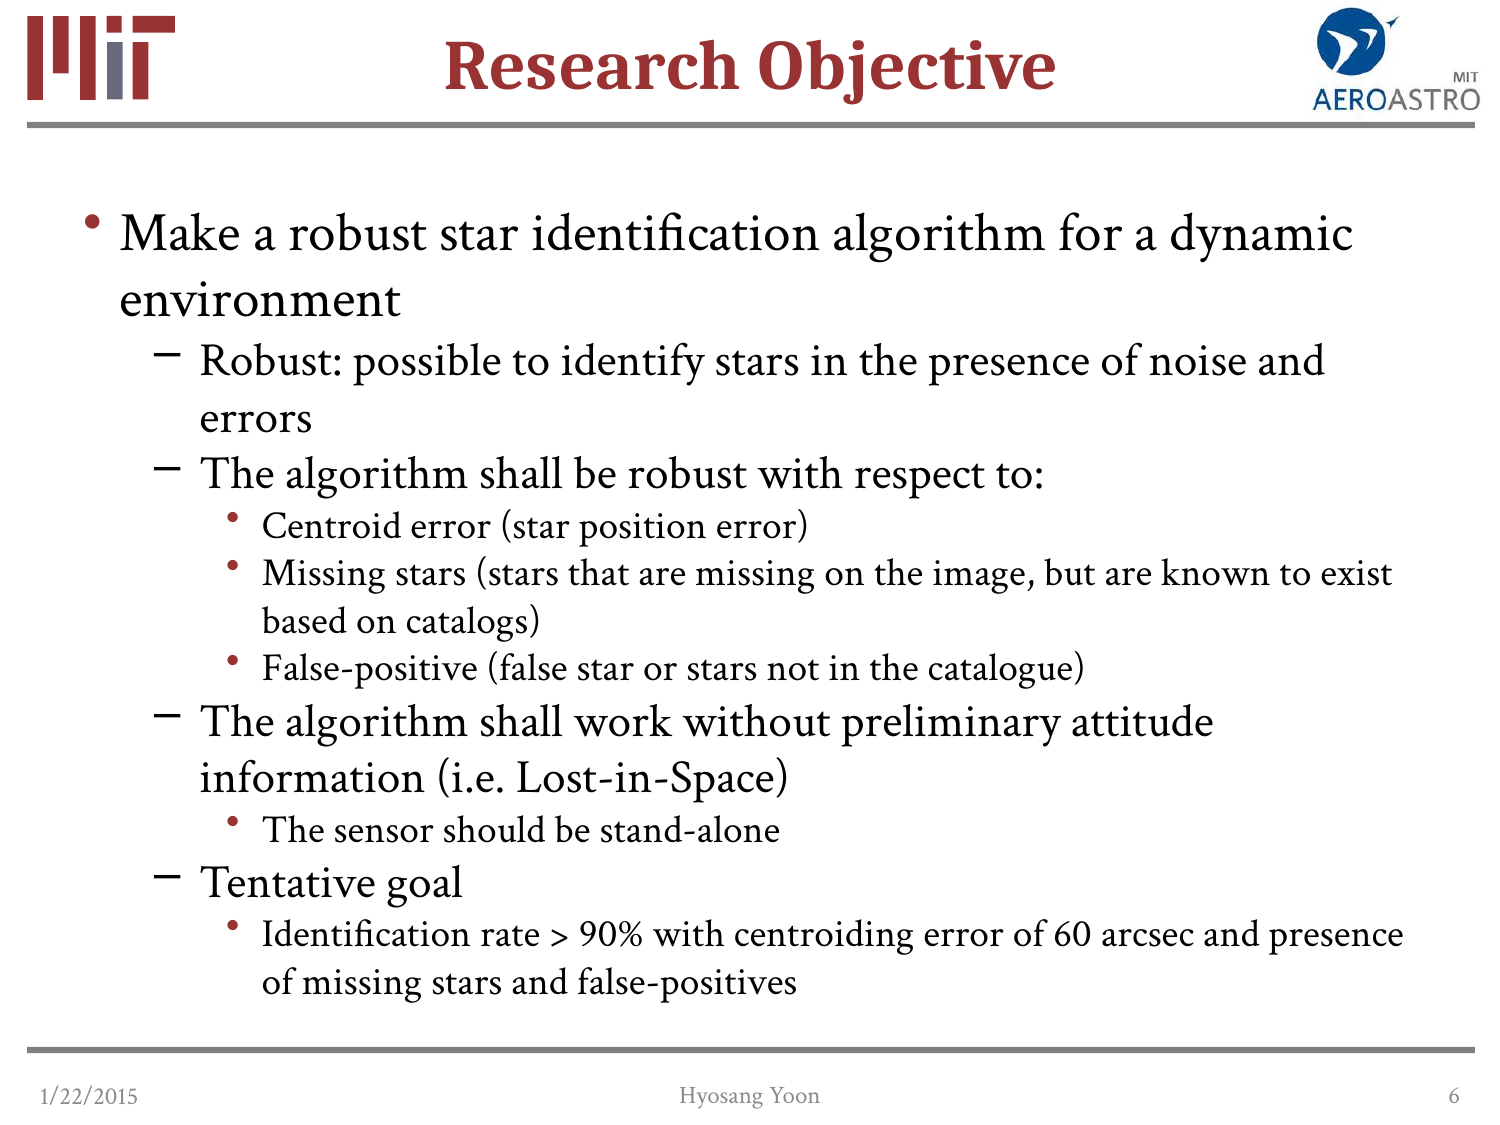

# Research Objective
Make a robust star identification algorithm for a dynamic environment
Robust: possible to identify stars in the presence of noise and errors
The algorithm shall be robust with respect to:
Centroid error (star position error)
Missing stars (stars that are missing on the image, but are known to exist based on catalogs)
False-positive (false star or stars not in the catalogue)
The algorithm shall work without preliminary attitude information (i.e. Lost-in-Space)
The sensor should be stand-alone
Tentative goal
Identification rate > 90% with centroiding error of 60 arcsec and presence of missing stars and false-positives

1/22/2015
Hyosang Yoon
6